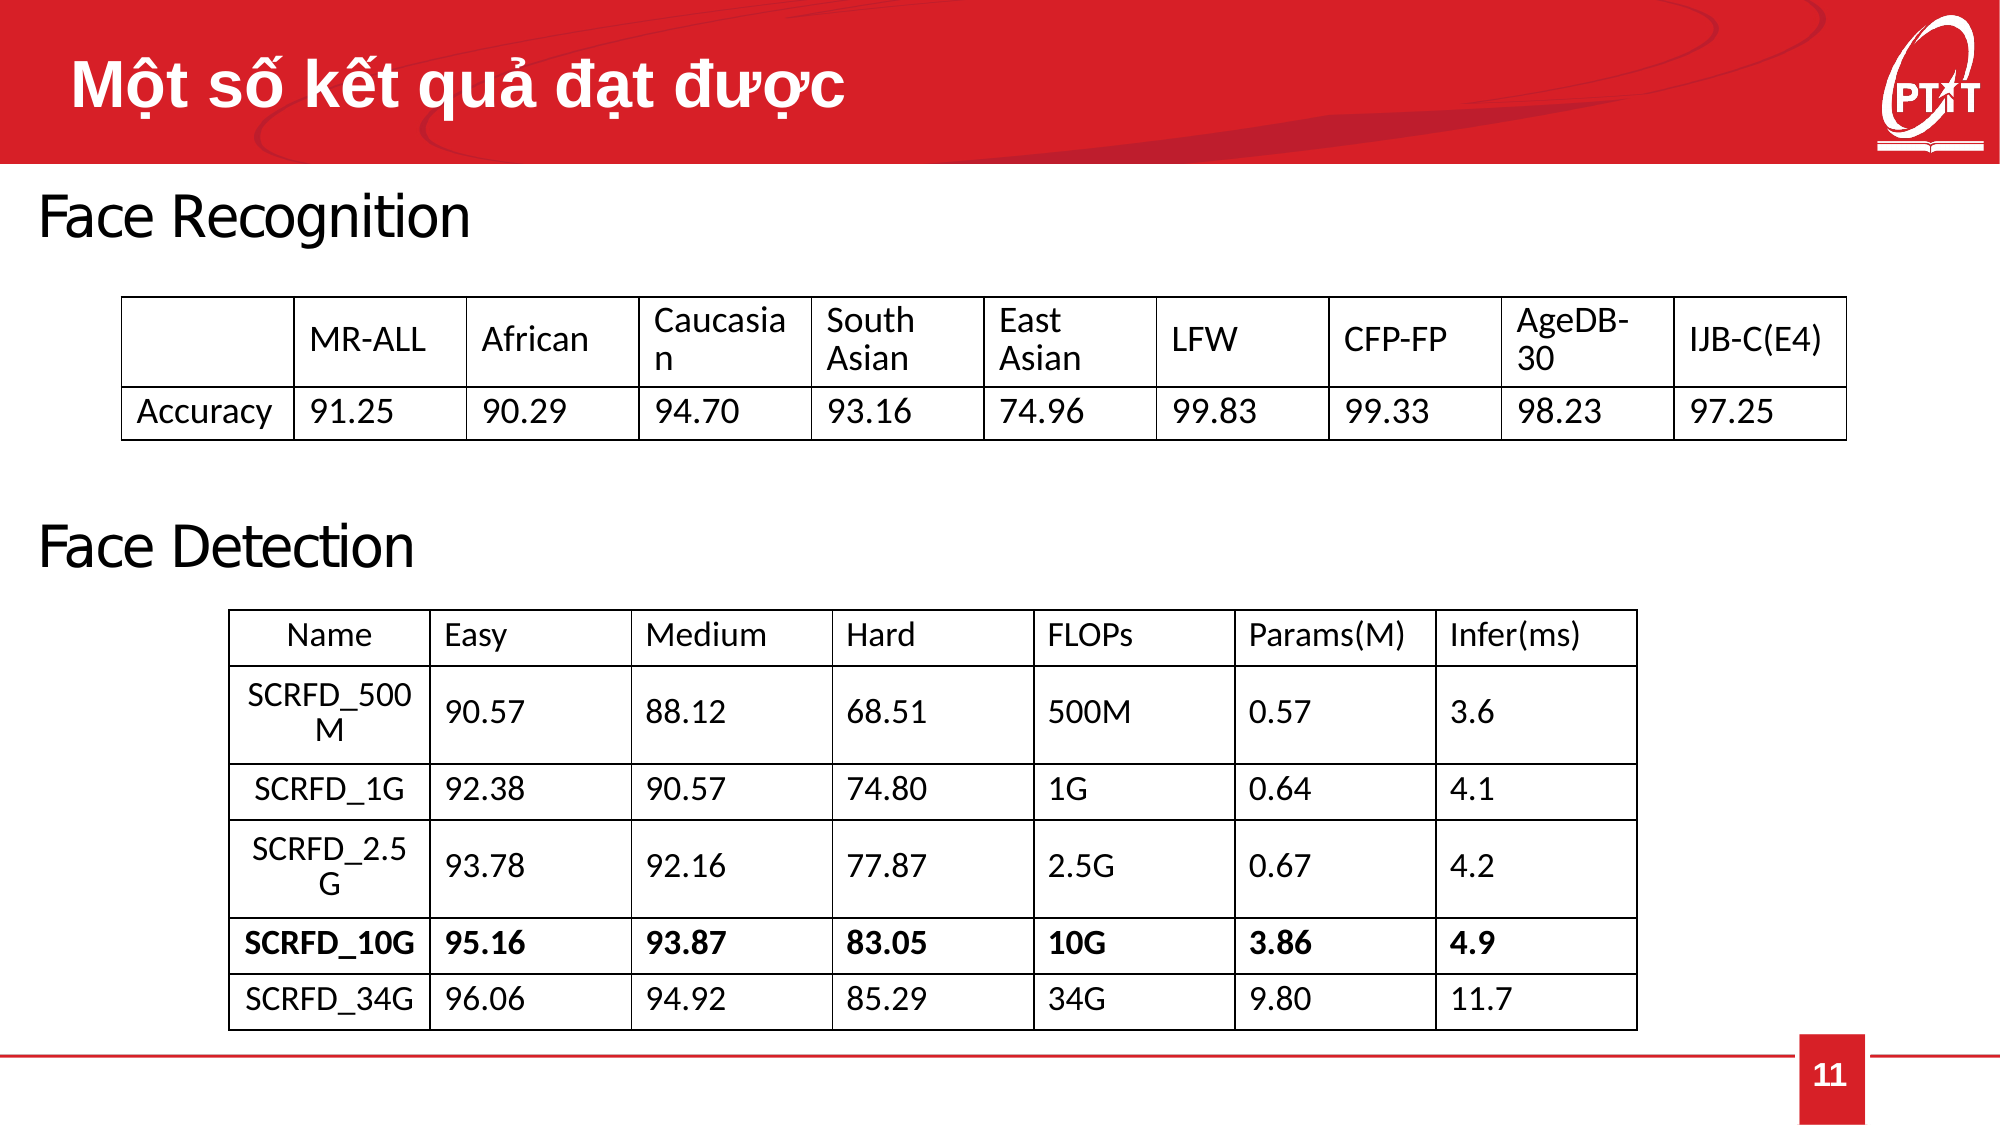

Một số kết quả đạt được
Face Recognition

Face Detection
|  | MR-ALL | African | Caucasian | South Asian | East Asian | LFW | CFP-FP | AgeDB-30 | IJB-C(E4) |
| --- | --- | --- | --- | --- | --- | --- | --- | --- | --- |
| Accuracy | 91.25 | 90.29 | 94.70 | 93.16 | 74.96 | 99.83 | 99.33 | 98.23 | 97.25 |
| Name | Easy | Medium | Hard | FLOPs | Params(M) | Infer(ms) |
| --- | --- | --- | --- | --- | --- | --- |
| SCRFD\_500M | 90.57 | 88.12 | 68.51 | 500M | 0.57 | 3.6 |
| SCRFD\_1G | 92.38 | 90.57 | 74.80 | 1G | 0.64 | 4.1 |
| SCRFD\_2.5G | 93.78 | 92.16 | 77.87 | 2.5G | 0.67 | 4.2 |
| SCRFD\_10G | 95.16 | 93.87 | 83.05 | 10G | 3.86 | 4.9 |
| SCRFD\_34G | 96.06 | 94.92 | 85.29 | 34G | 9.80 | 11.7 |
11